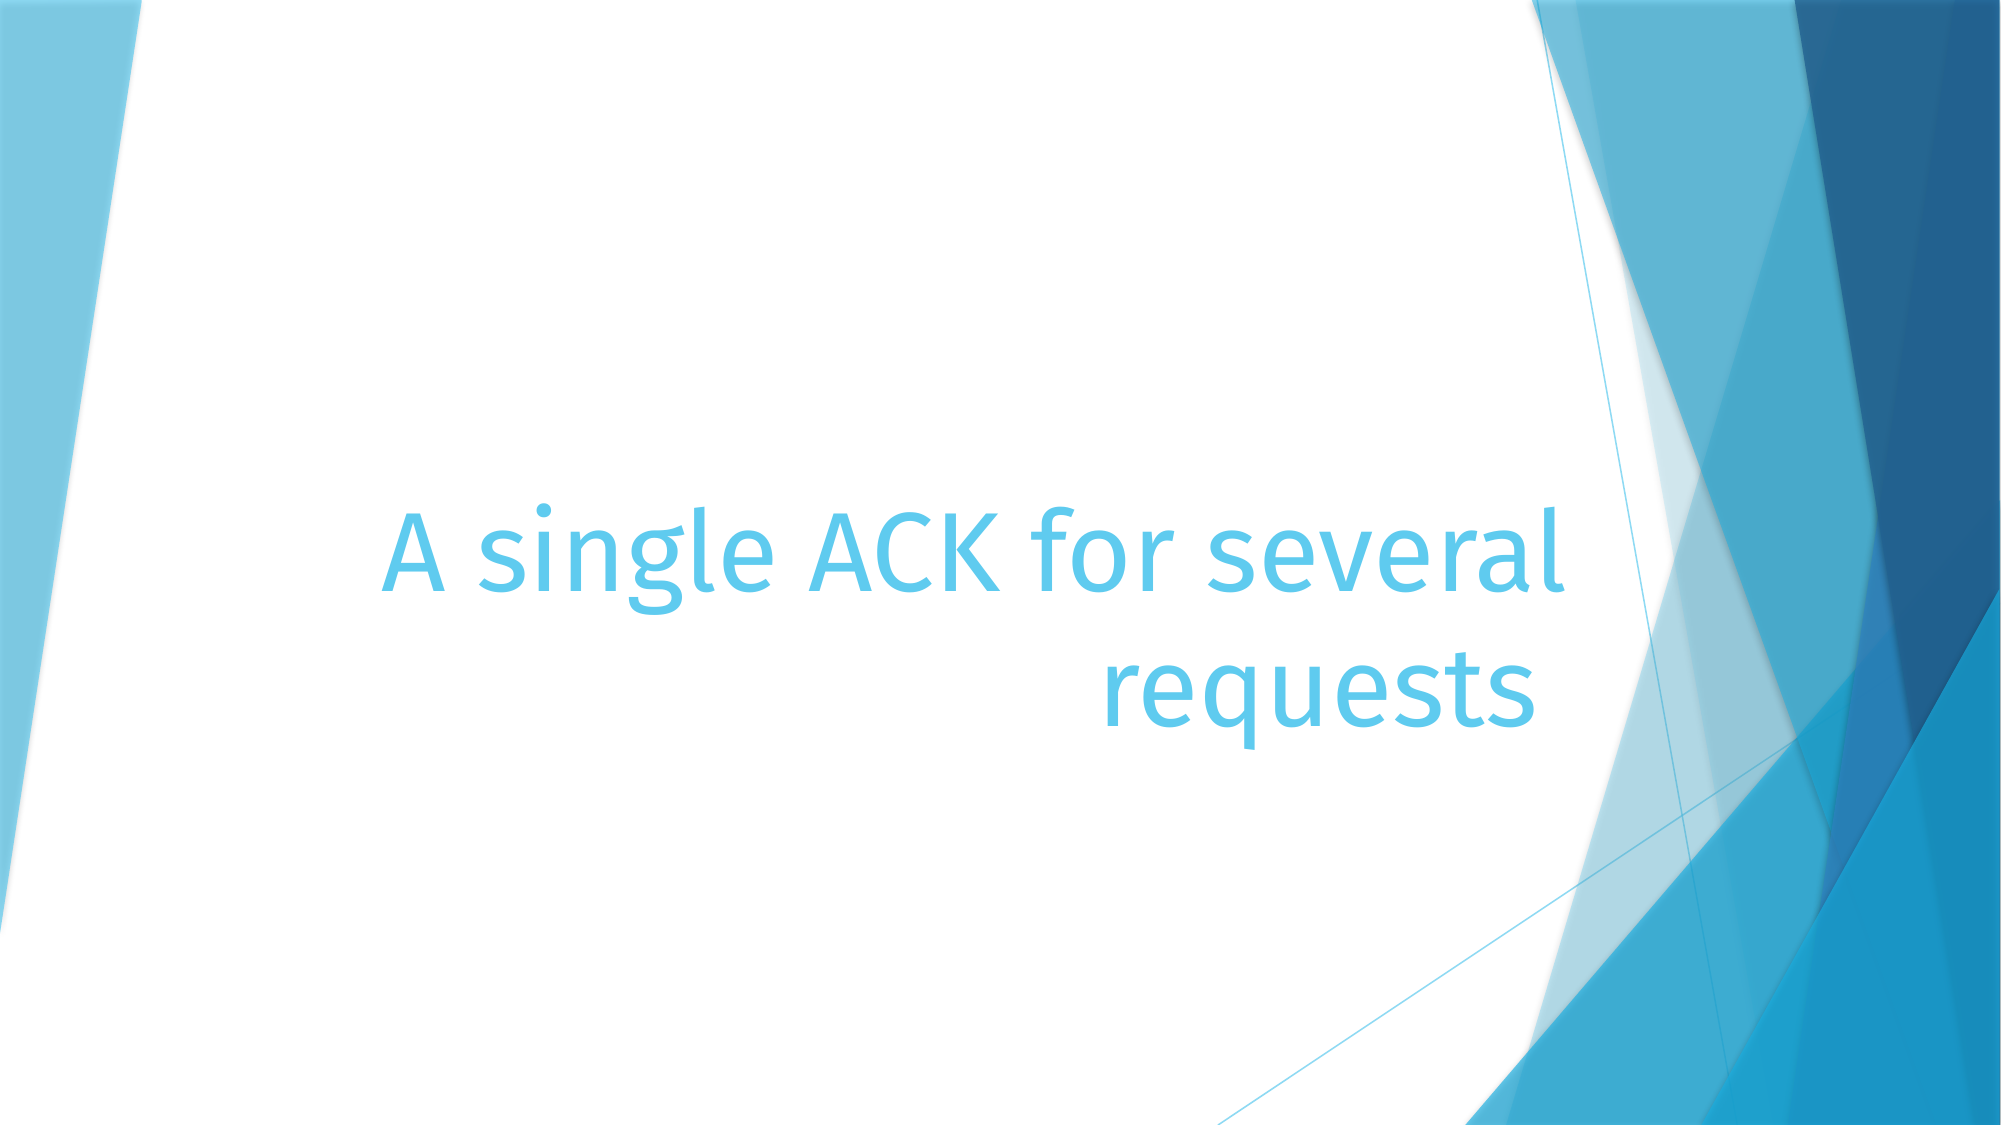

# A single ACK for several requests